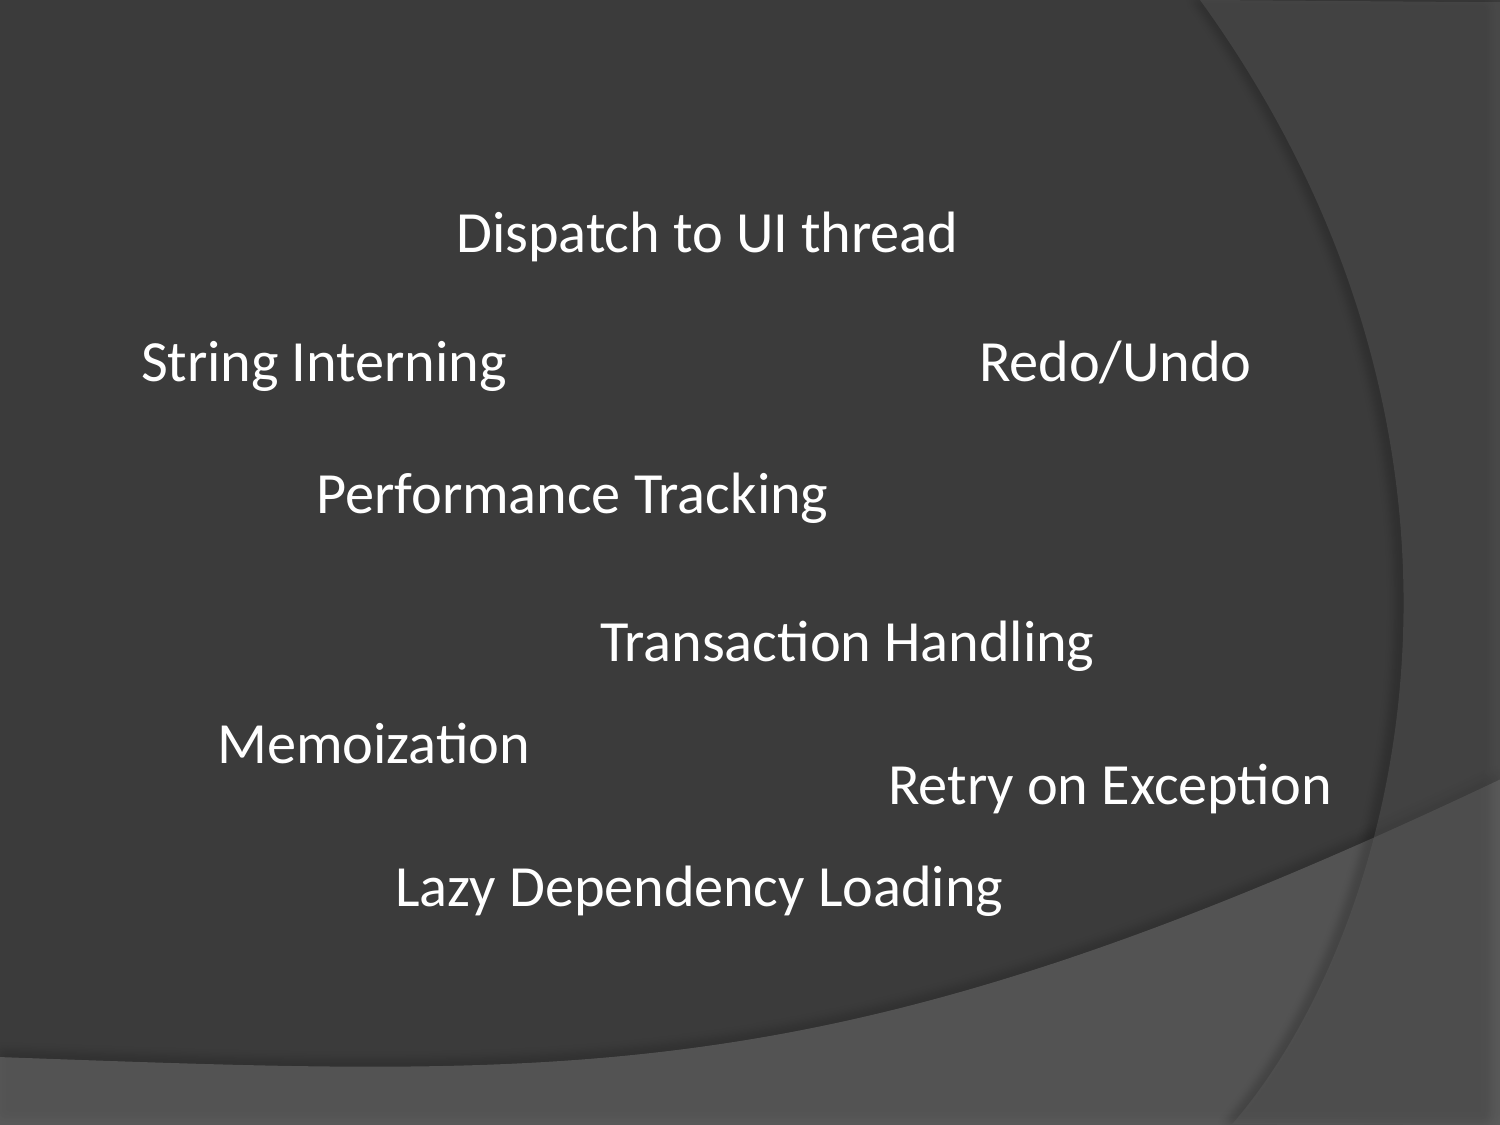

Dispatch to UI thread
String Interning
Redo/Undo
Performance Tracking
Transaction Handling
Memoization
Retry on Exception
Lazy Dependency Loading